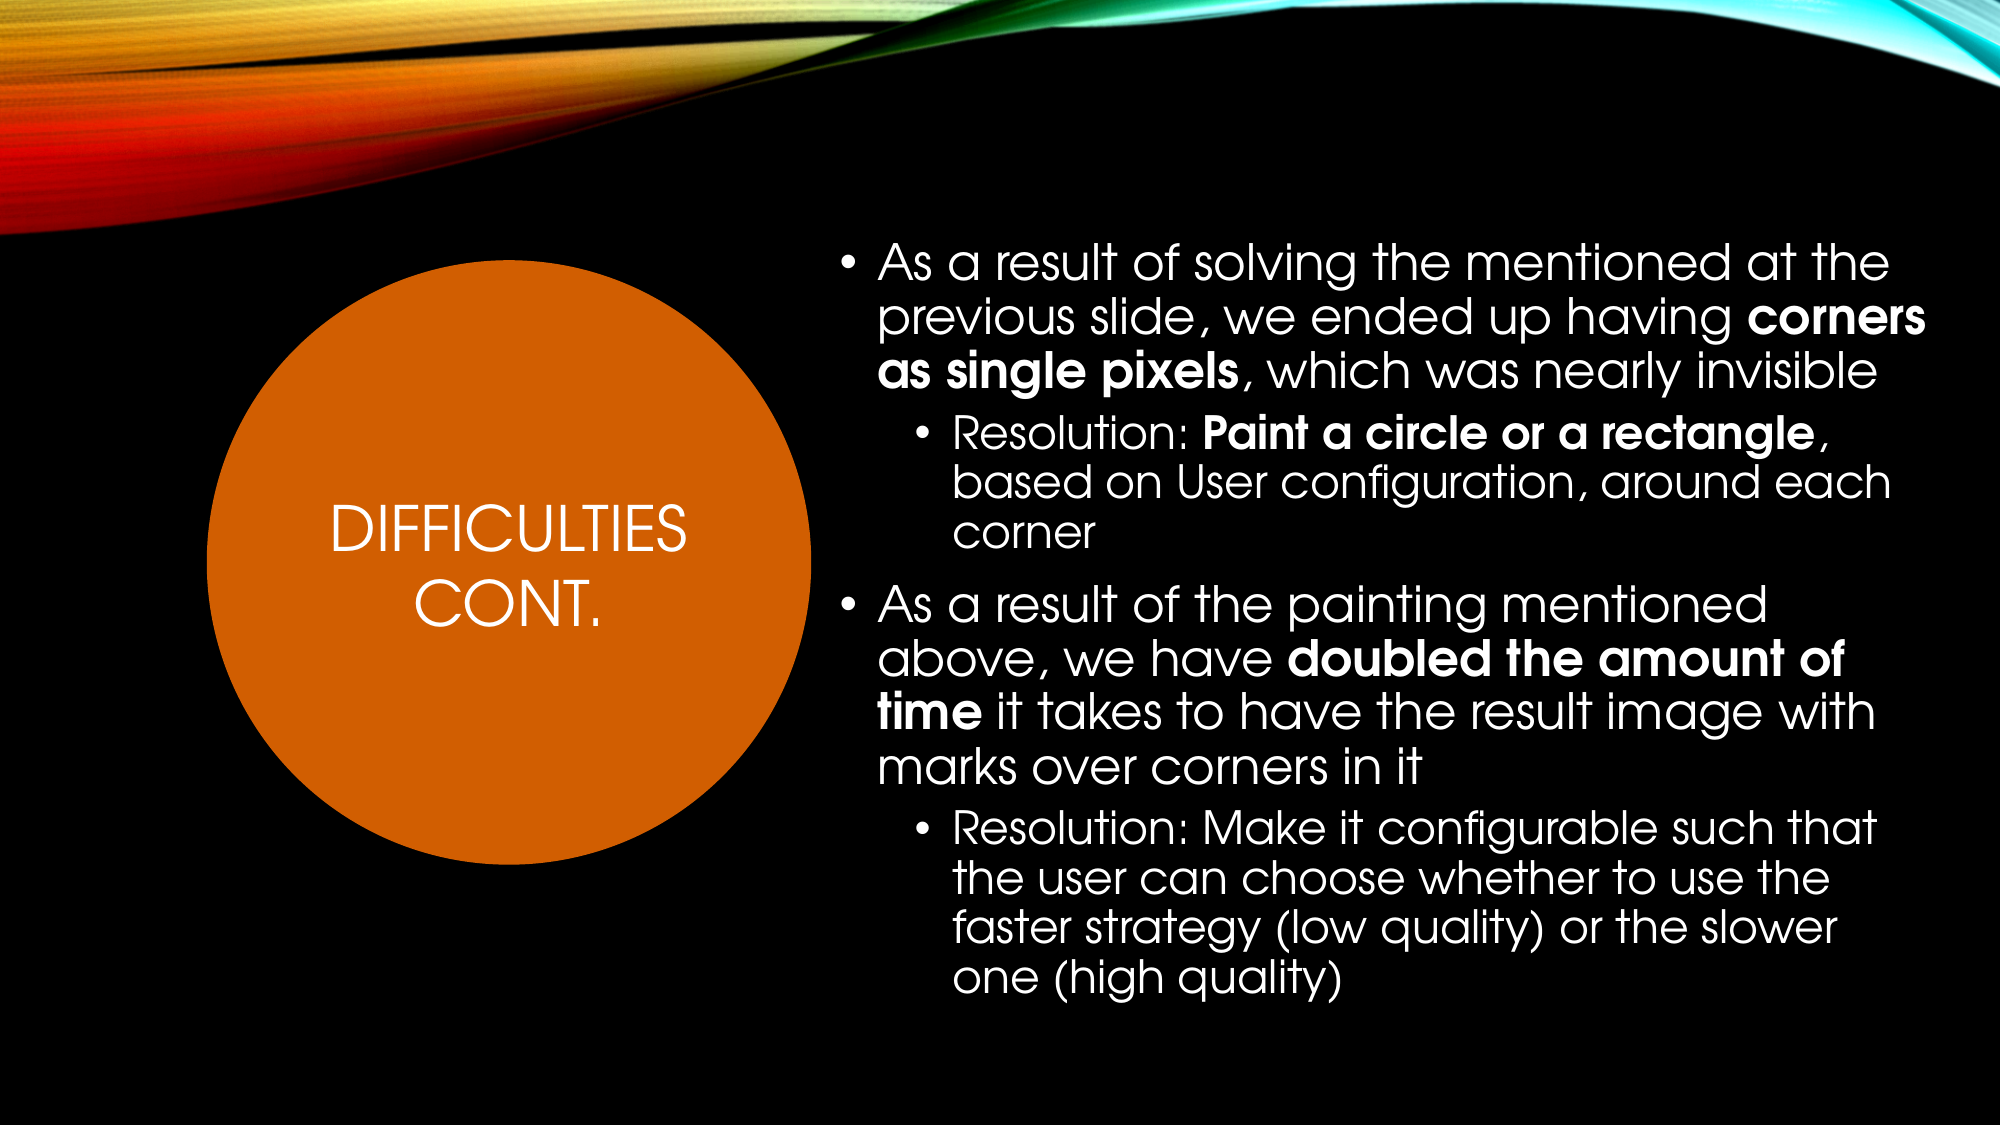

As a result of solving the mentioned at the previous slide, we ended up having corners as single pixels, which was nearly invisible
Resolution: Paint a circle or a rectangle, based on User configuration, around each corner
As a result of the painting mentioned above, we have doubled the amount of time it takes to have the result image with marks over corners in it
Resolution: Make it configurable such that the user can choose whether to use the faster strategy (low quality) or the slower one (high quality)

DIFFICULTIES
CONT.